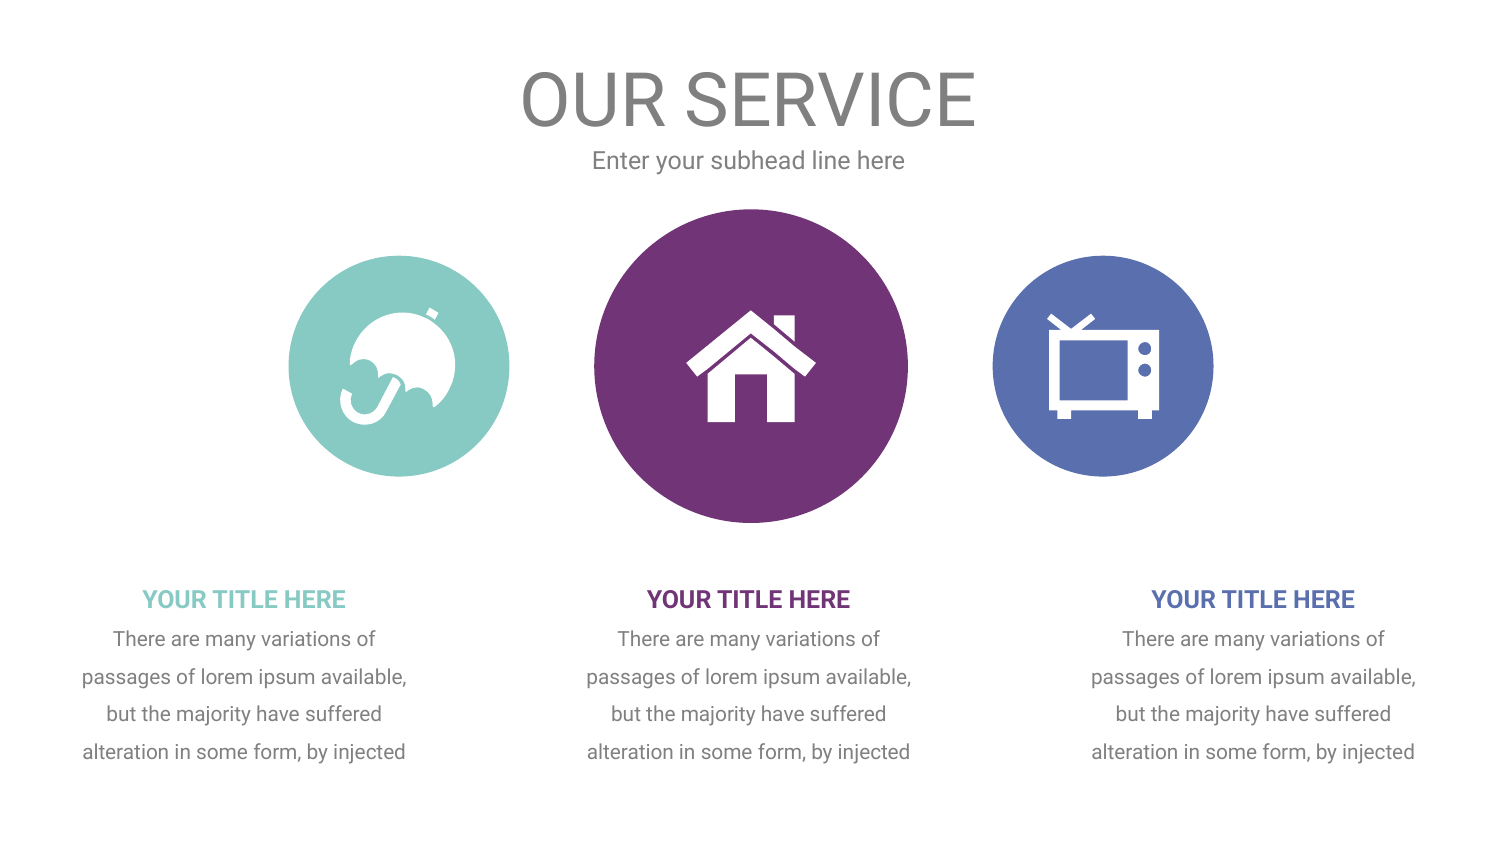

# OUR SERVICE
Enter your subhead line here

YOUR TITLE HERE
There are many variations of passages of lorem ipsum available, but the majority have suffered alteration in some form, by injected
YOUR TITLE HERE
There are many variations of passages of lorem ipsum available, but the majority have suffered alteration in some form, by injected
YOUR TITLE HERE
There are many variations of passages of lorem ipsum available, but the majority have suffered alteration in some form, by injected